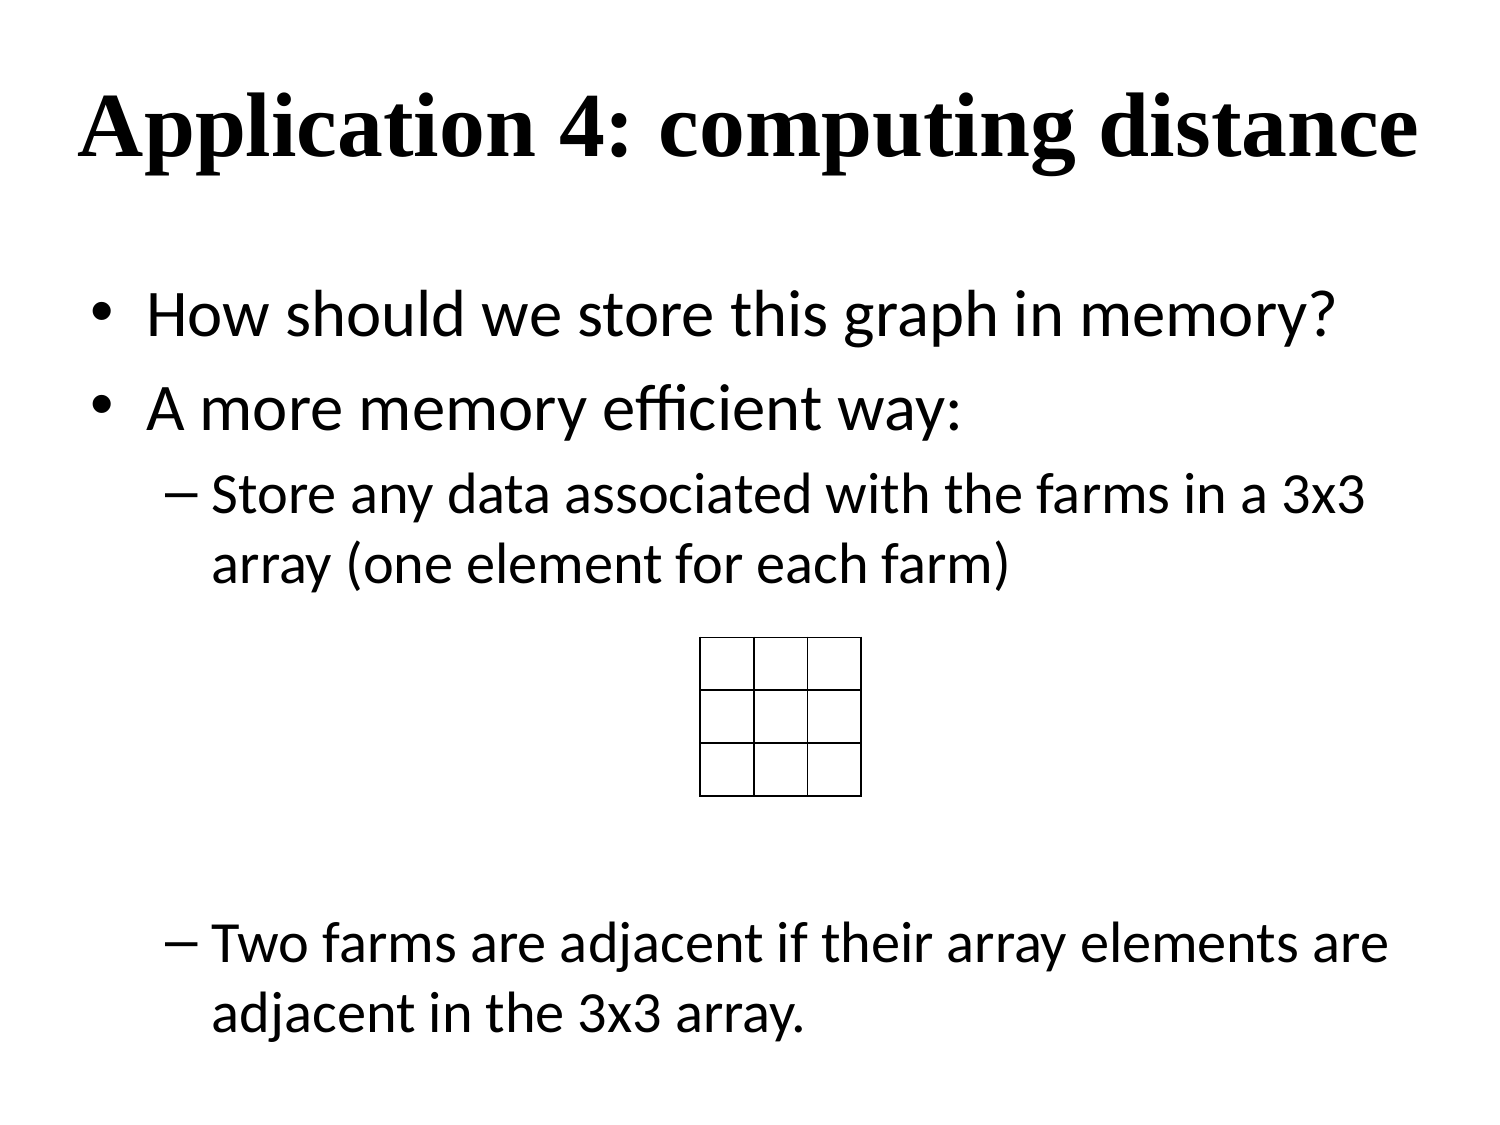

# Application 4: computing distance
How should we store this graph in memory?
A more memory efficient way:
Store any data associated with the farms in a 3x3 array (one element for each farm)

Two farms are adjacent if their array elements are adjacent in the 3x3 array.
|  |  |  |
| --- | --- | --- |
|  |  |  |
|  |  |  |